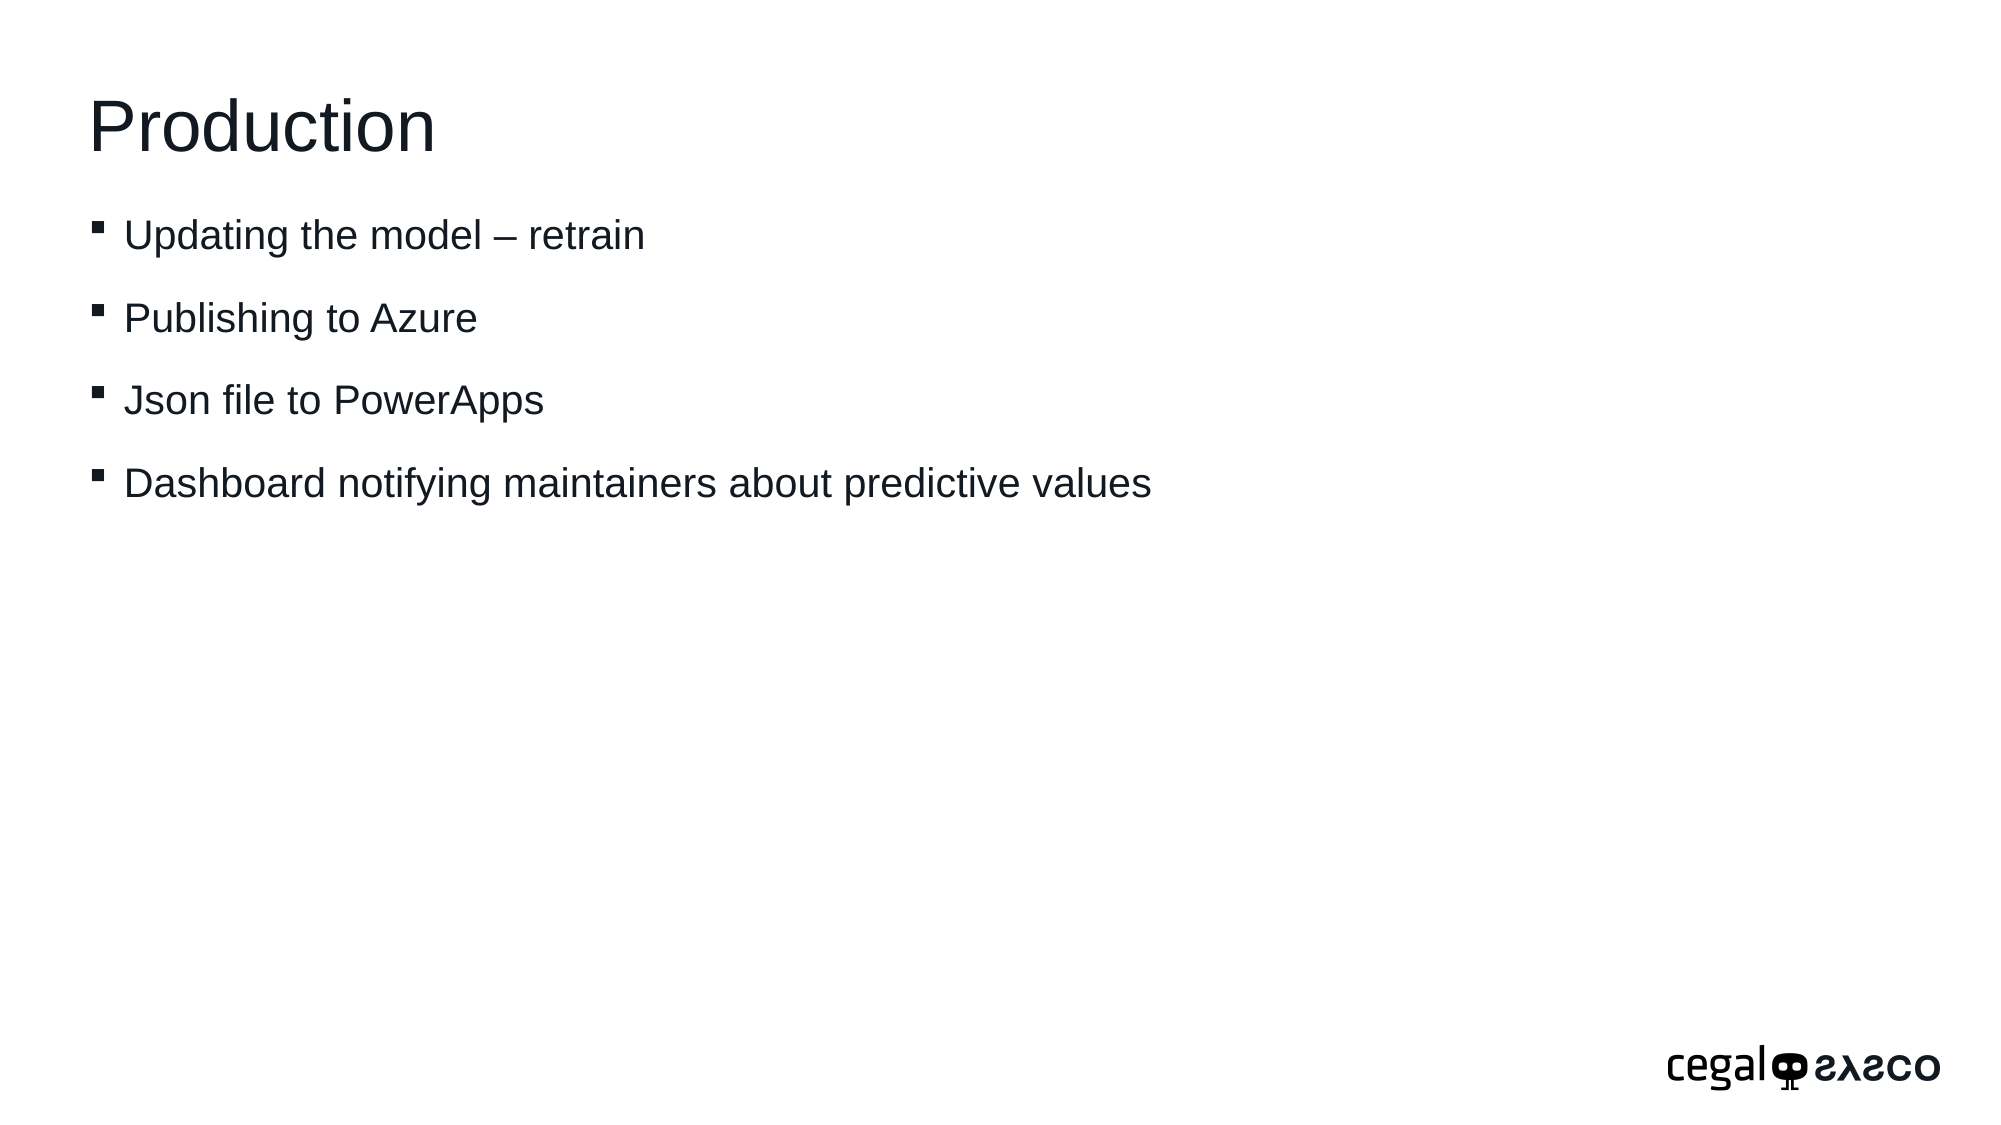

6
# Production
Updating the model – retrain
Publishing to Azure
Json file to PowerApps
Dashboard notifying maintainers about predictive values